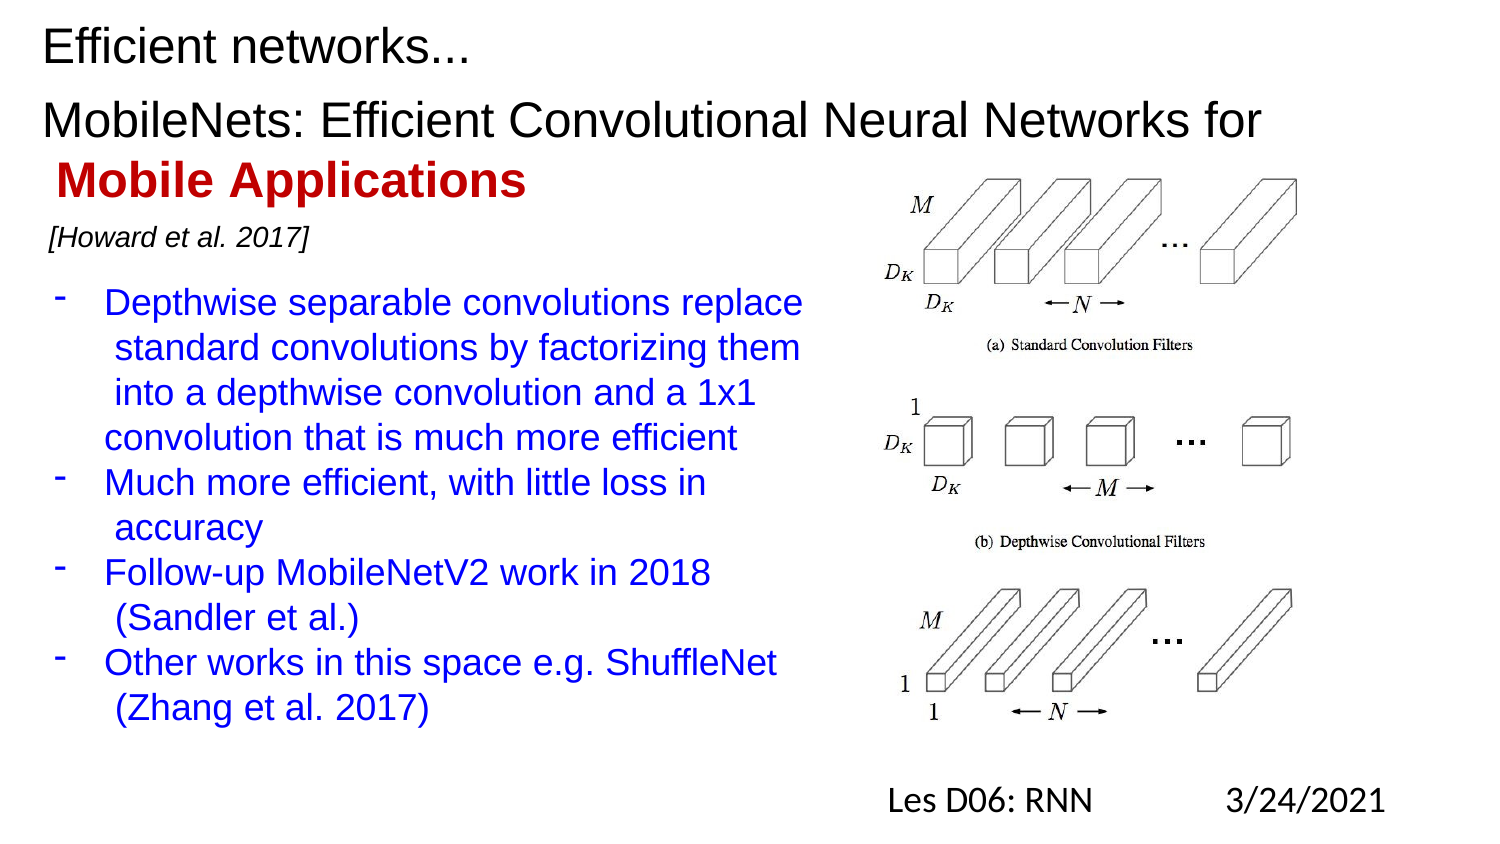

# Efficient networks...
MobileNets: Efficient Convolutional Neural Networks for  Mobile Applications
[Howard et al. 2017]
Depthwise separable convolutions replace  standard convolutions by factorizing them  into a depthwise convolution and a 1x1  convolution that is much more efficient
Much more efficient, with little loss in  accuracy
Follow-up MobileNetV2 work in 2018  (Sandler et al.)
Other works in this space e.g. ShuffleNet  (Zhang et al. 2017)

Les D06: RNN
3/24/2021
Fei-Fei Li & Justin Johnson & Serena Yeung
Fei-Fei Li & Justin Johnson & Serena Yeung	Lecture 10 -	May 2, 2019